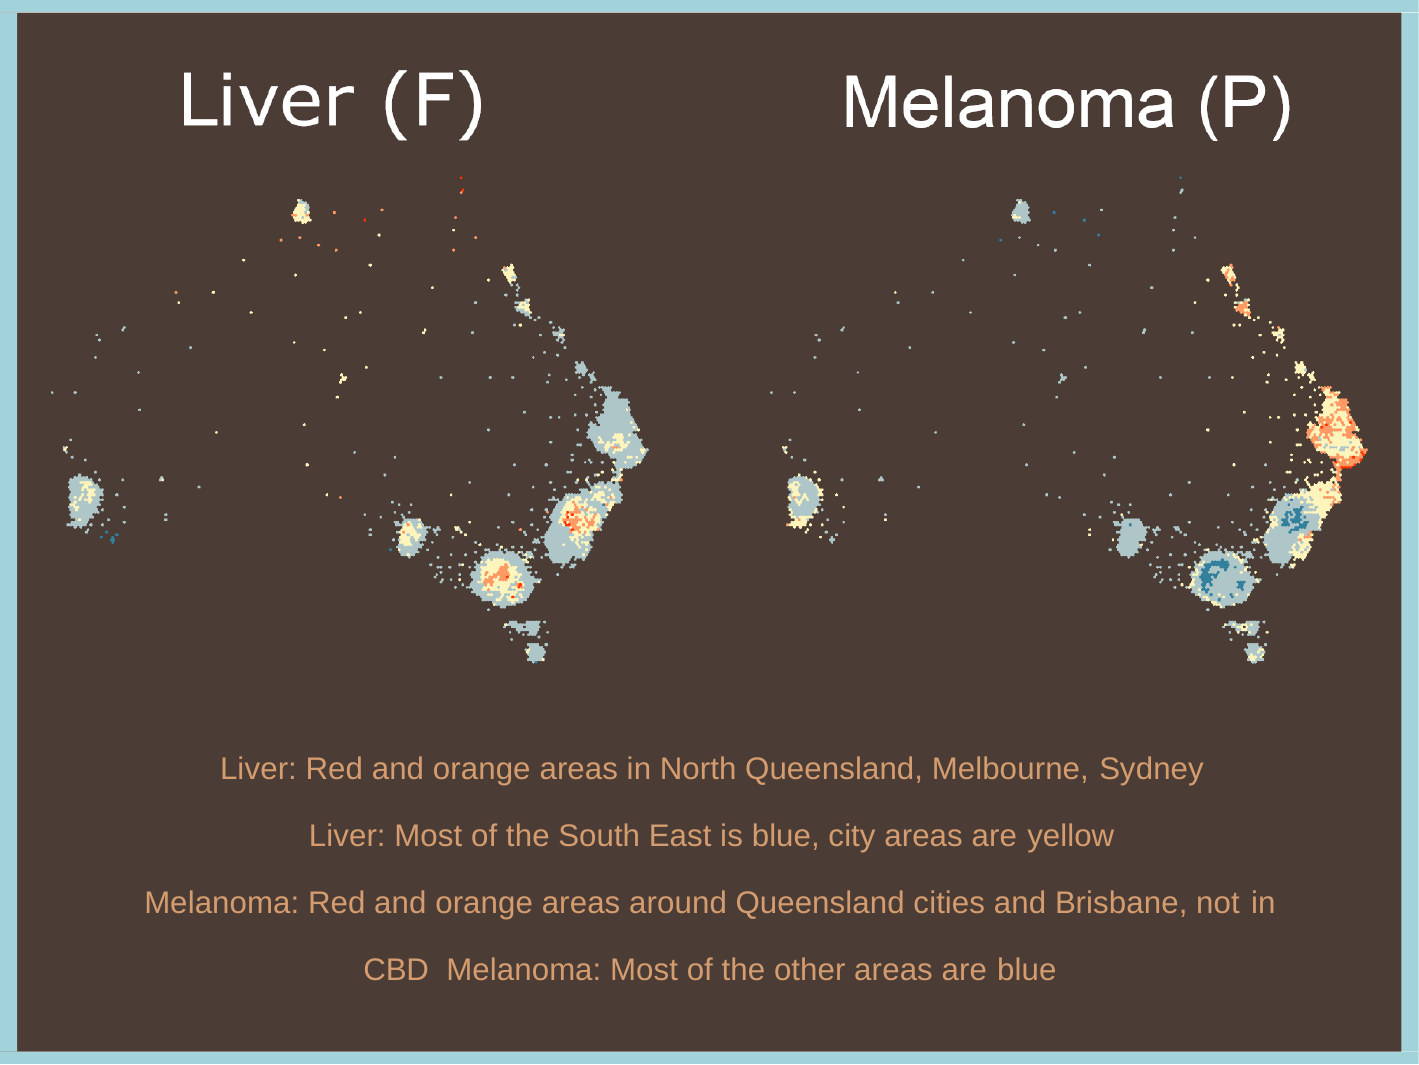

Liver: Red and orange areas in North Queensland, Melbourne, Sydney
Liver: Most of the South East is blue, city areas are yellow
Melanoma: Red and orange areas around Queensland cities and Brisbane, not in CBD  Melanoma: Most of the other areas are blue